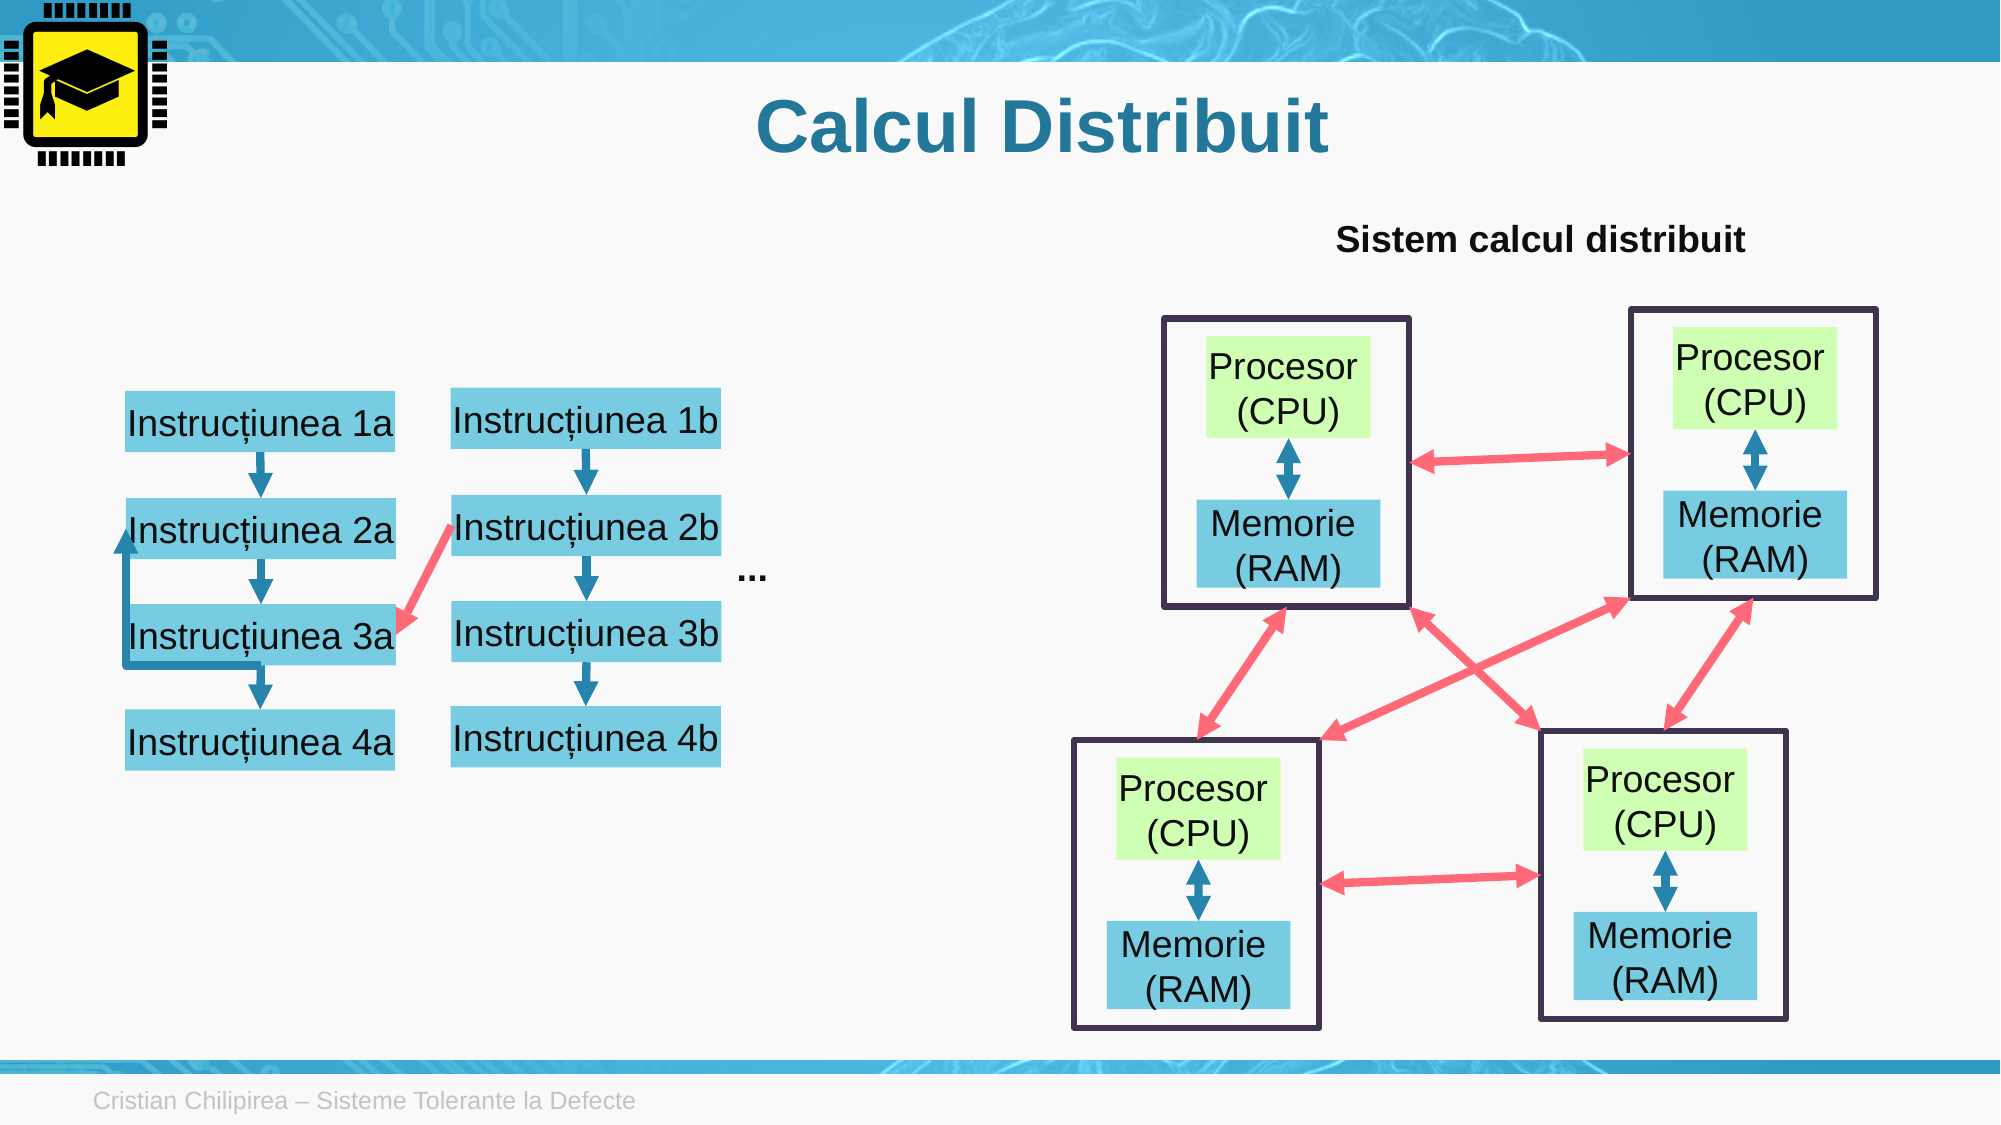

# Calcul Distribuit
Sistem calcul distribuit

Procesor
(CPU)
Procesor
(CPU)
Instrucțiunea 1b
Instrucțiunea 1a
Memorie
(RAM)
Instrucțiunea 2b
Instrucțiunea 2a
Memorie
(RAM)
...
Instrucțiunea 3b
Instrucțiunea 3a
Instrucțiunea 4b
Instrucțiunea 4a

Procesor
(CPU)
Procesor
(CPU)
Memorie
(RAM)
Memorie
(RAM)
Cristian Chilipirea – Sisteme Tolerante la Defecte